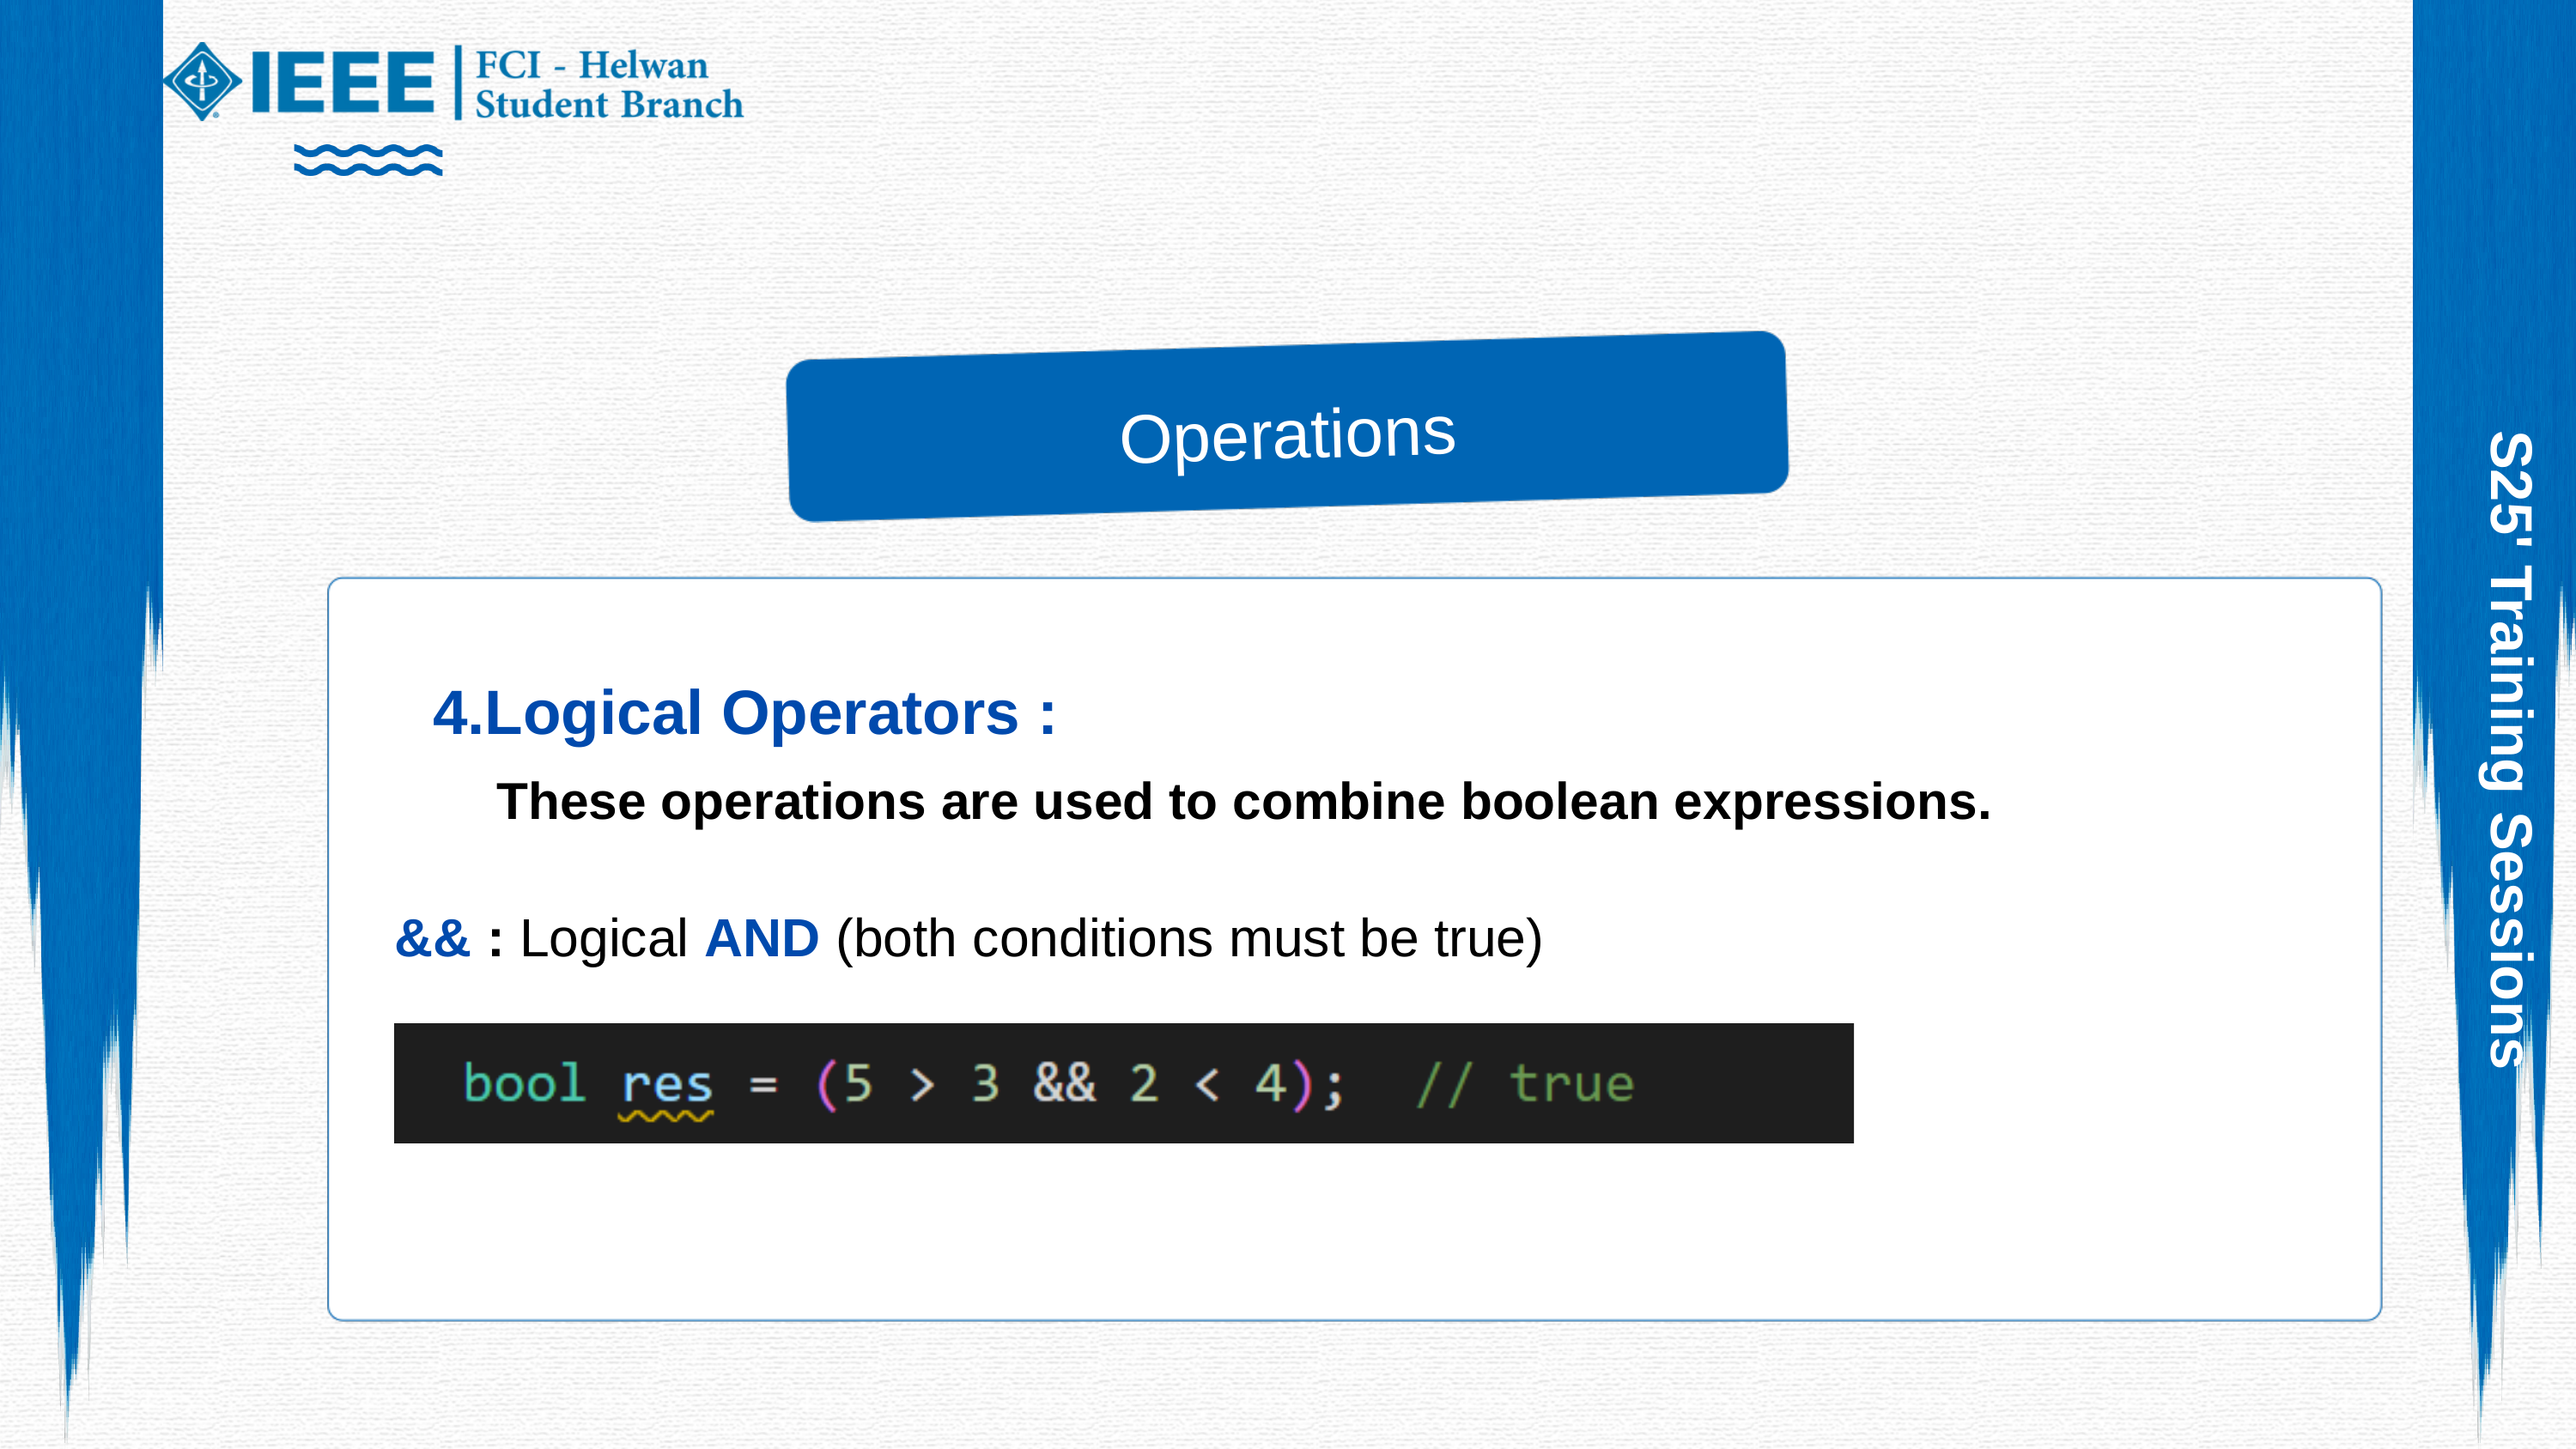

Operations

4.Logical Operators :

S25' Training Sessions
These operations are used to combine boolean expressions.
&& : Logical AND (both conditions must be true)